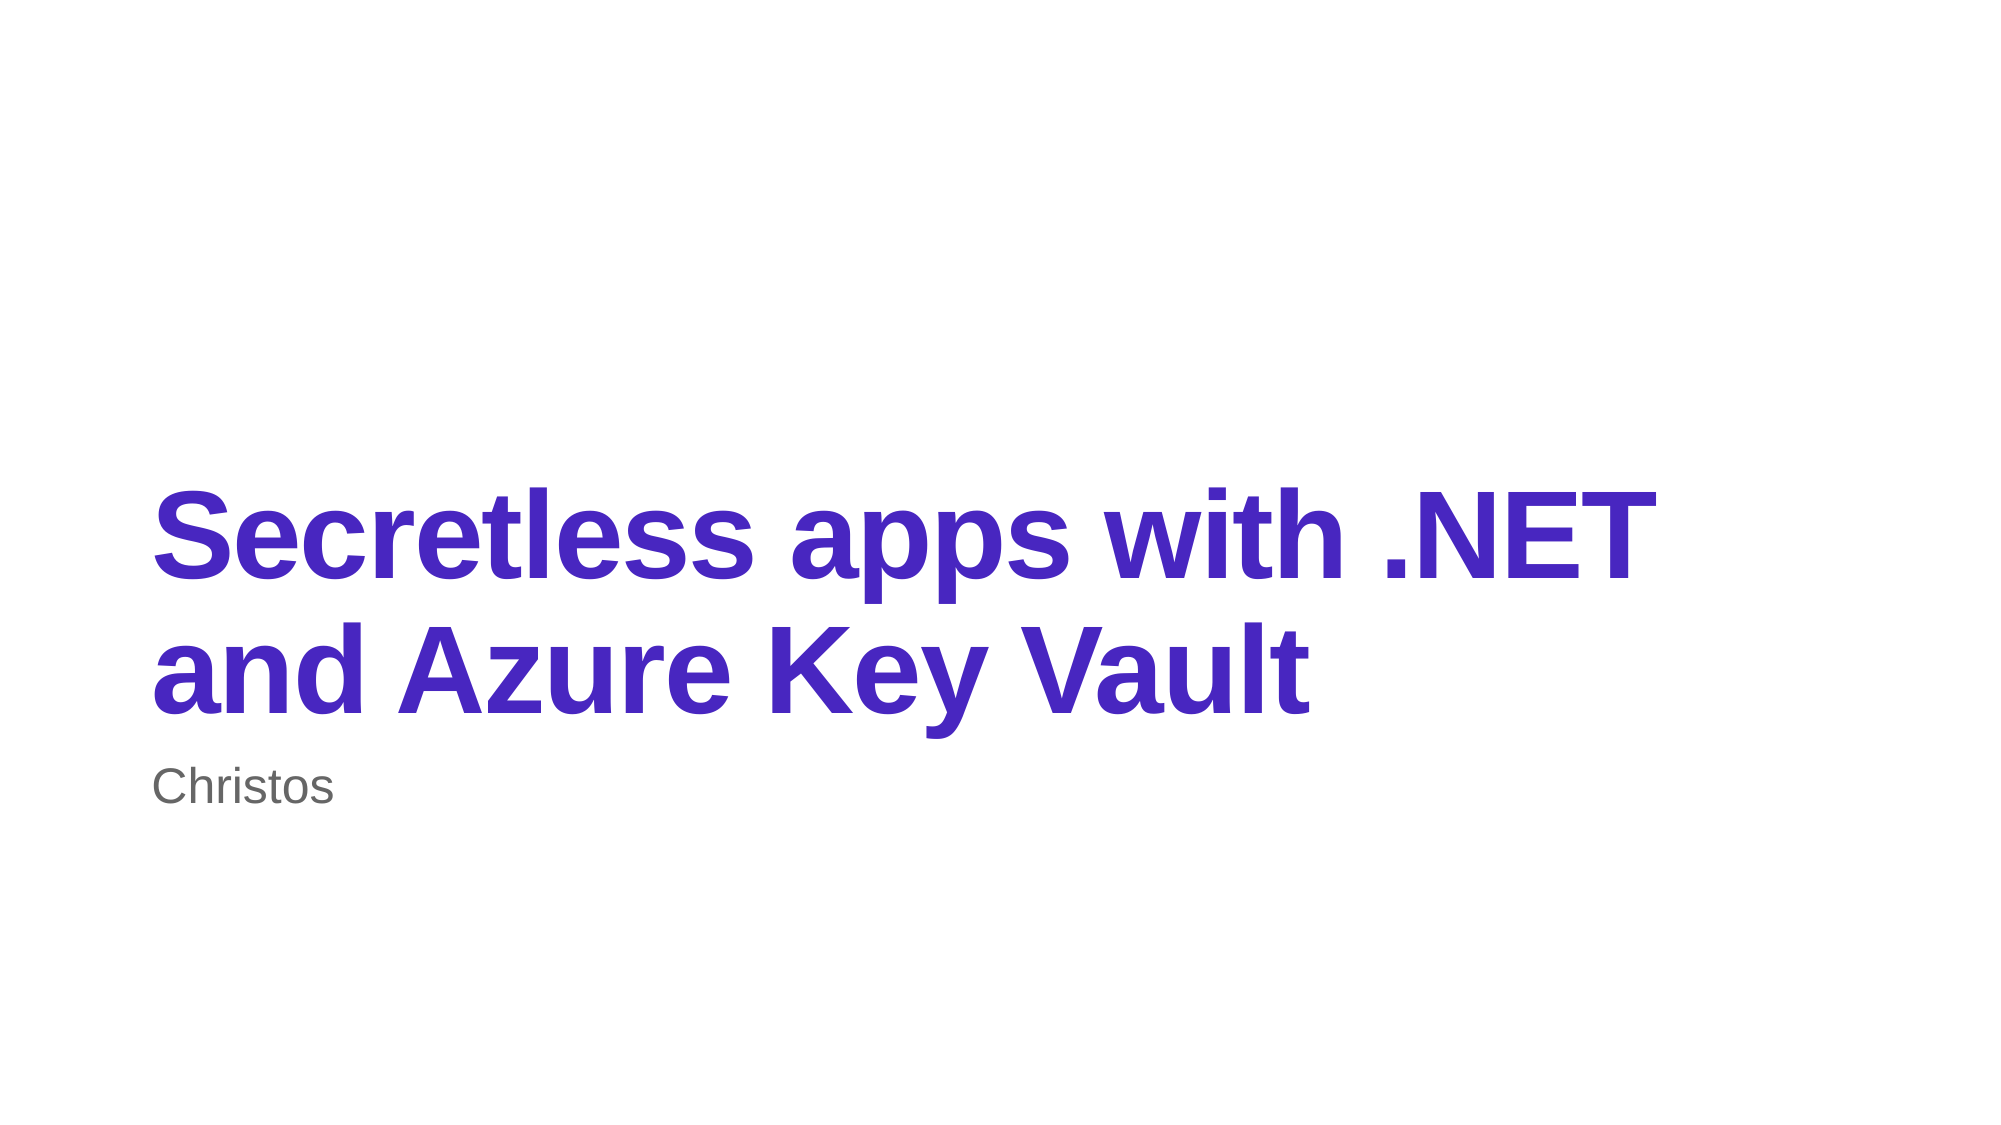

# Secretless apps with .NET and Azure Key Vault
Christos